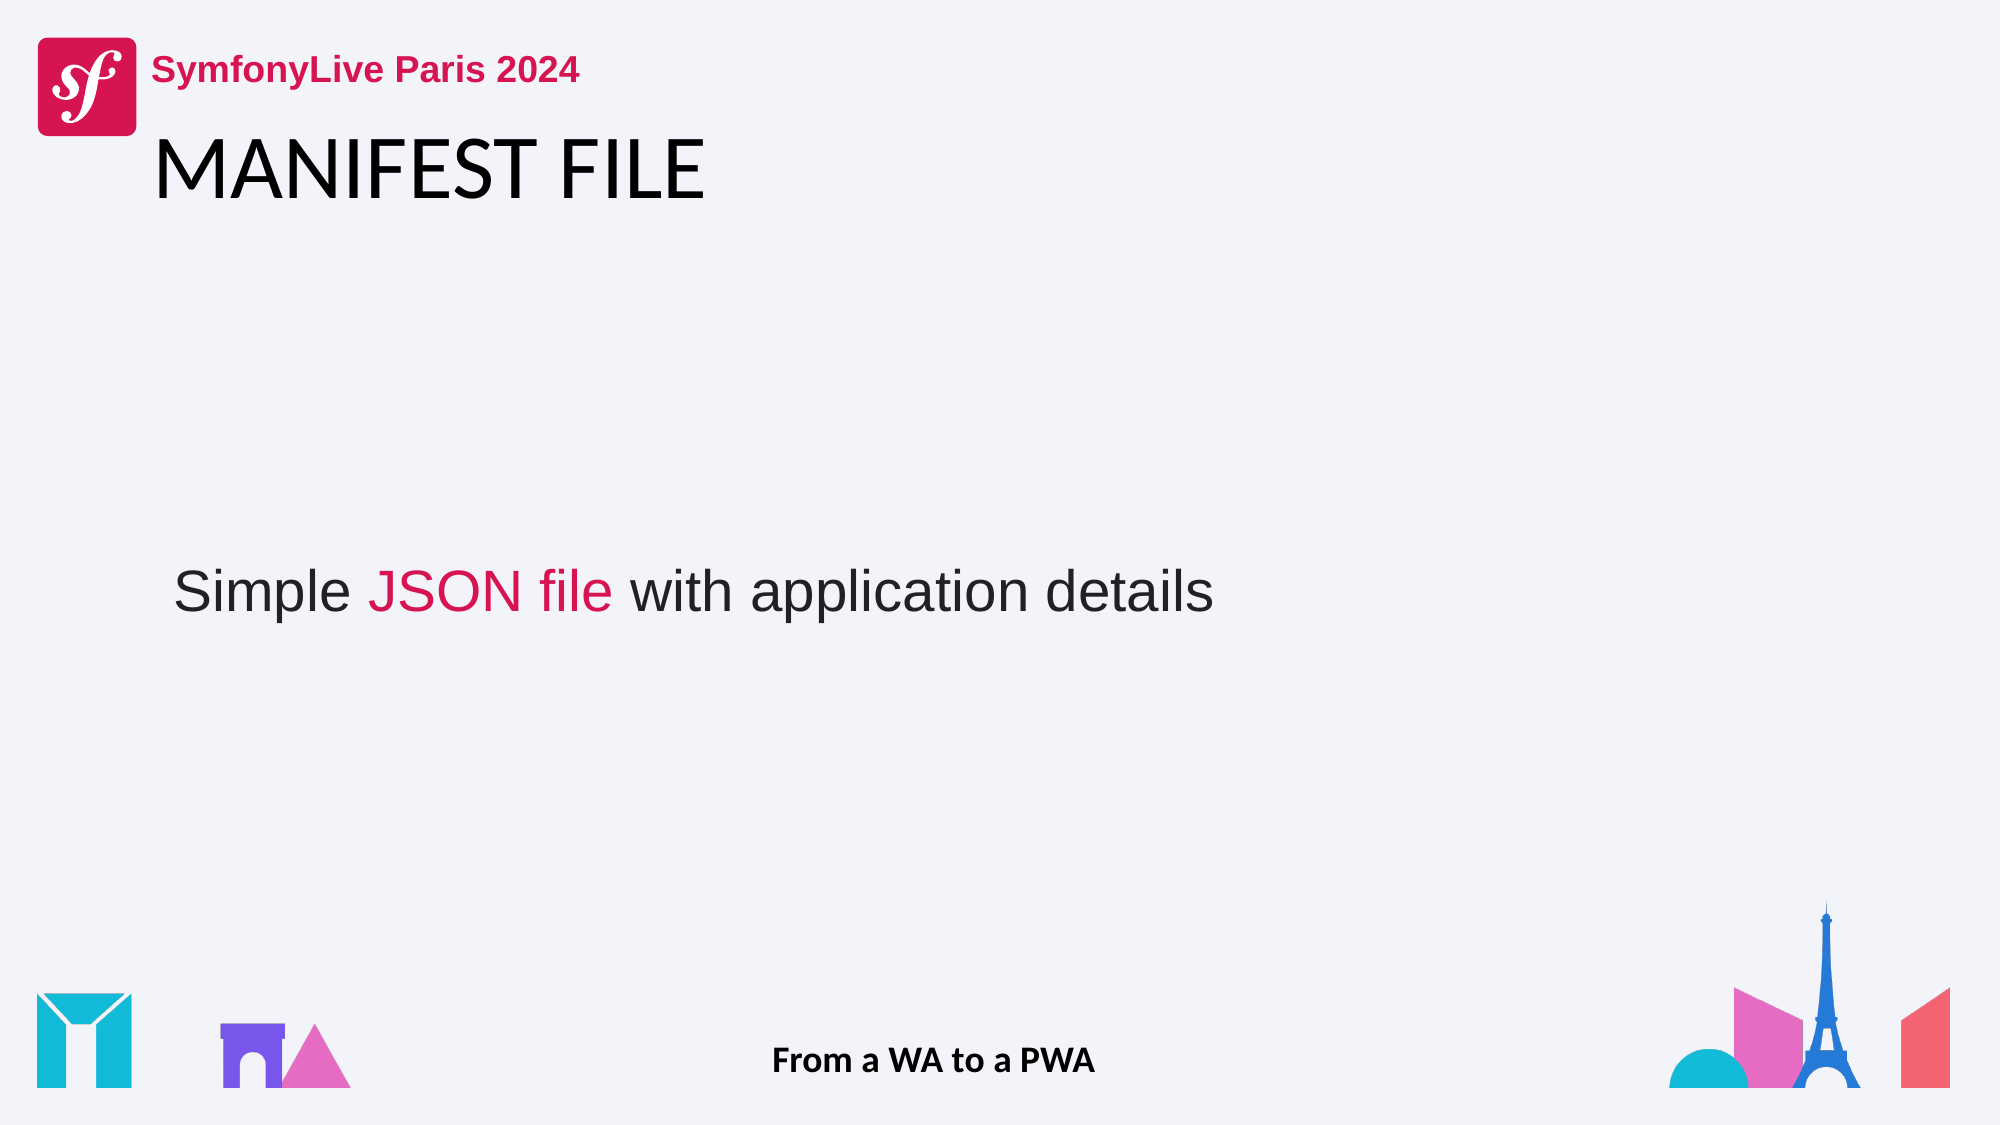

# MANIFEST FILE
Simple JSON file with application details